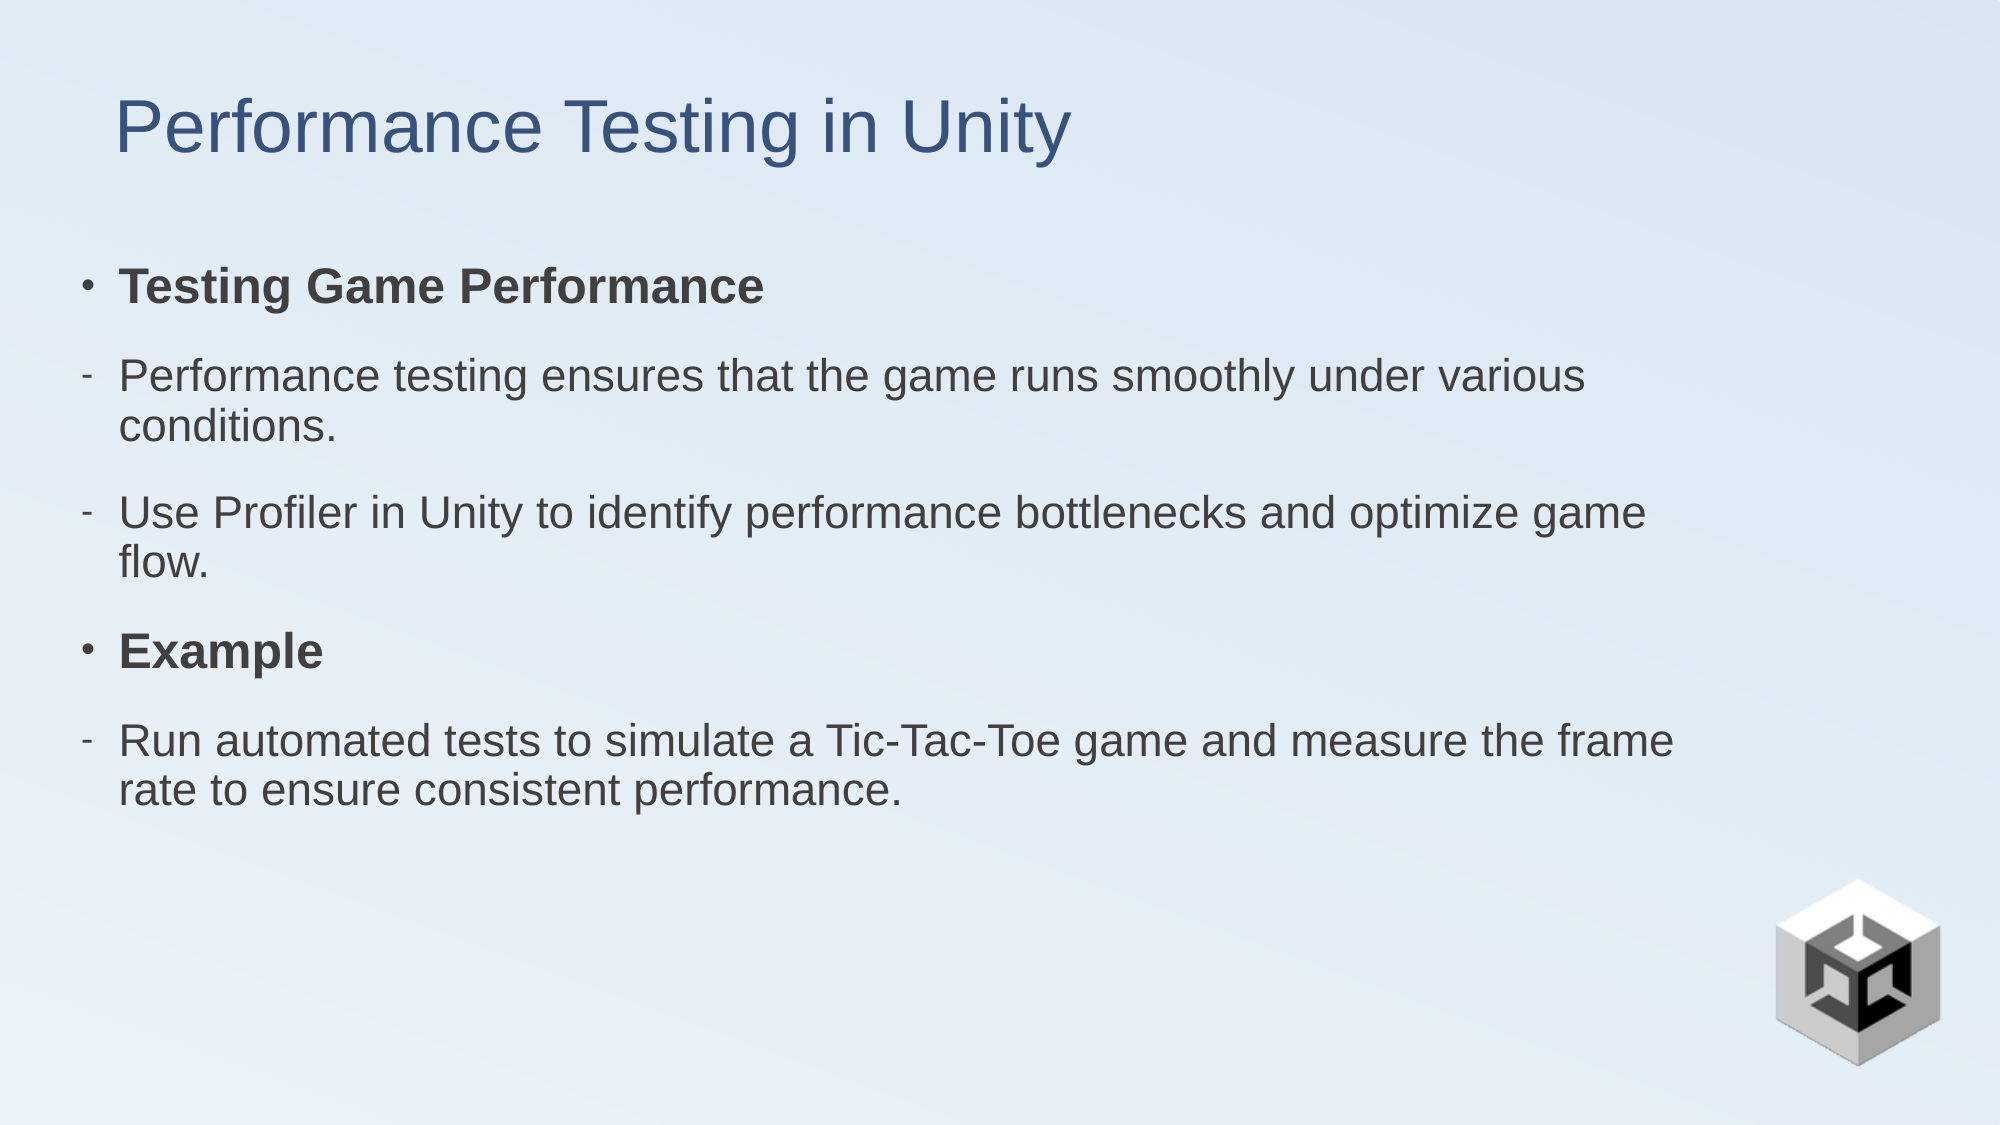

Performance Testing in Unity
Testing Game Performance
Performance testing ensures that the game runs smoothly under various conditions.
Use Profiler in Unity to identify performance bottlenecks and optimize game flow.
Example
Run automated tests to simulate a Tic-Tac-Toe game and measure the frame rate to ensure consistent performance.